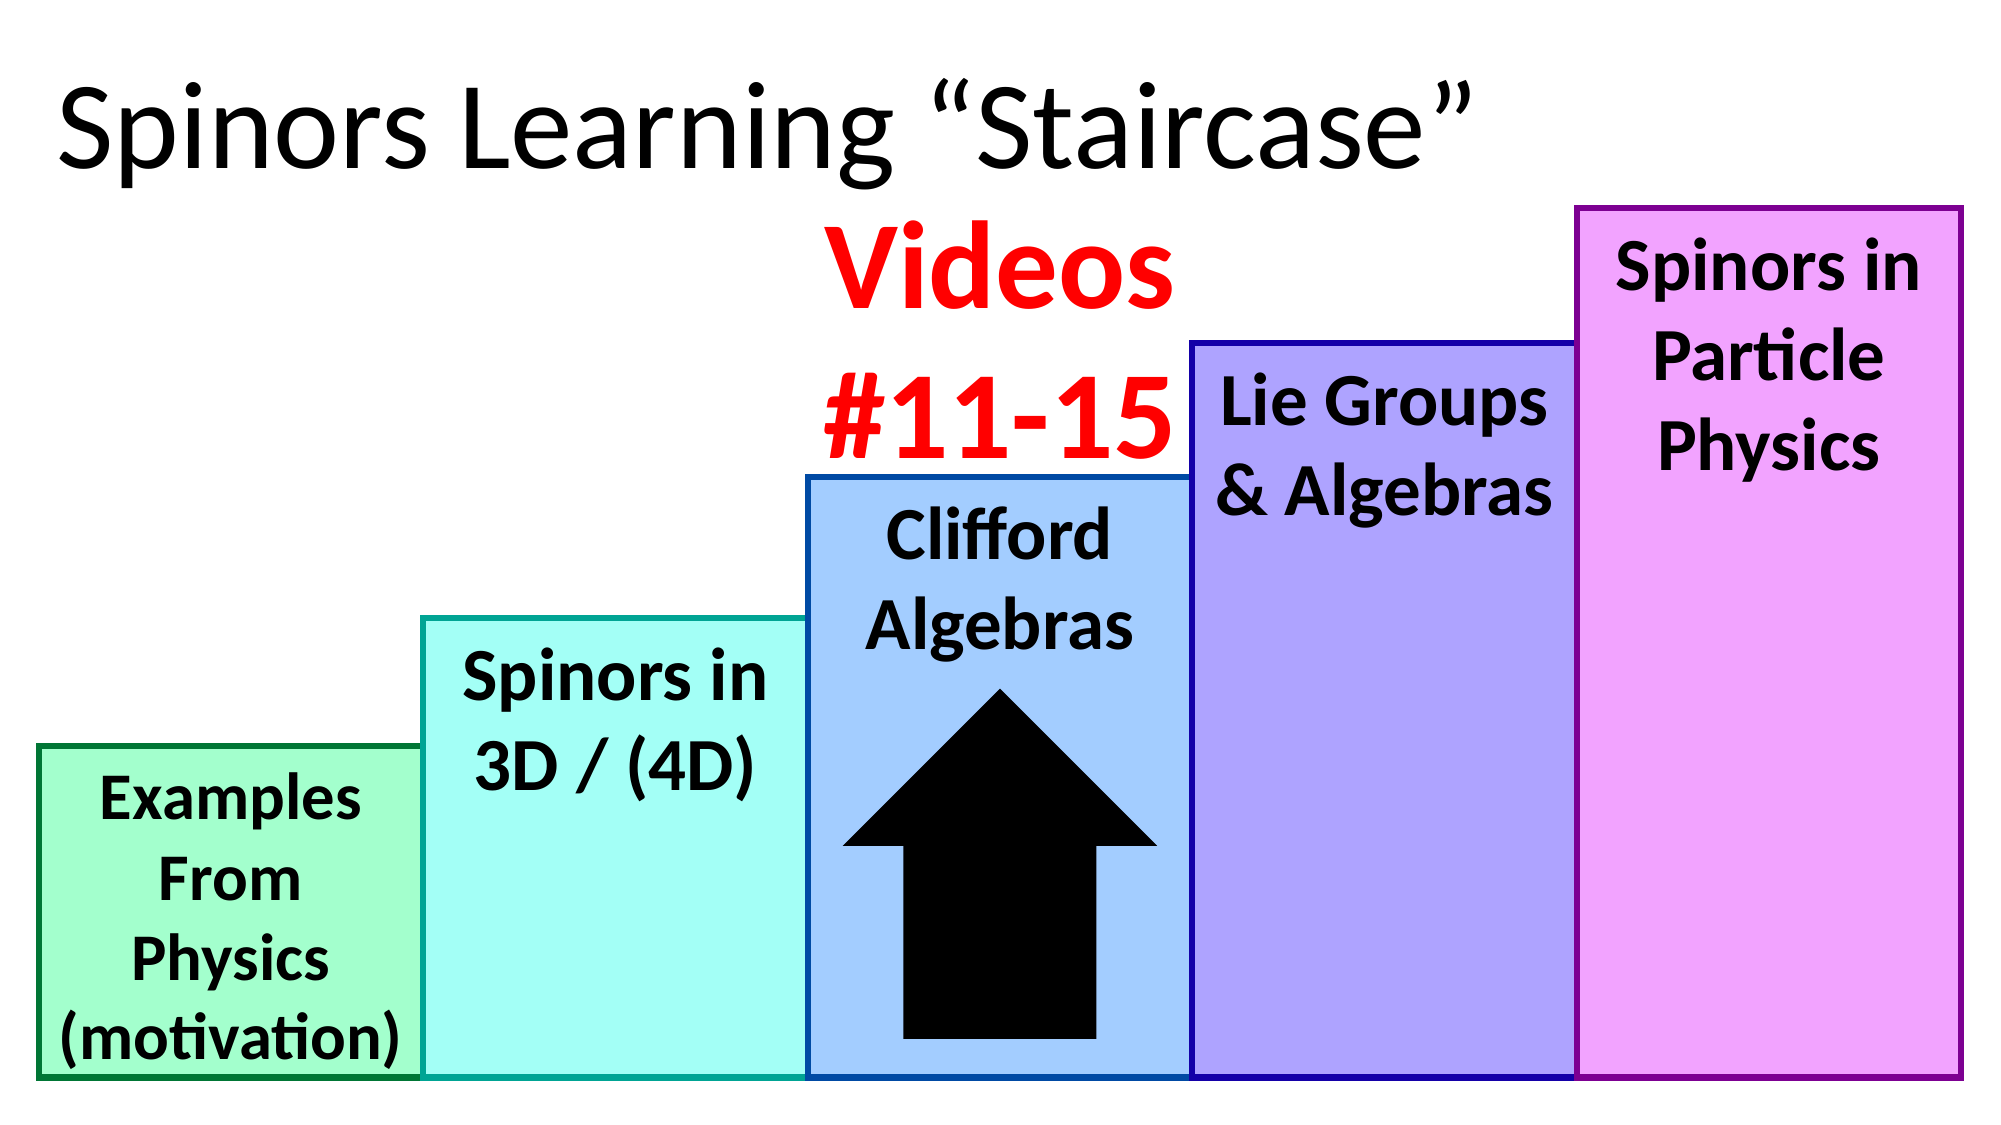

Spinors Learning “Staircase”
Videos #11-15
Spinors in Particle Physics
Lie Groups & Algebras
Clifford Algebras
Spinors in 3D / (4D)

Examples From Physics (motivation)